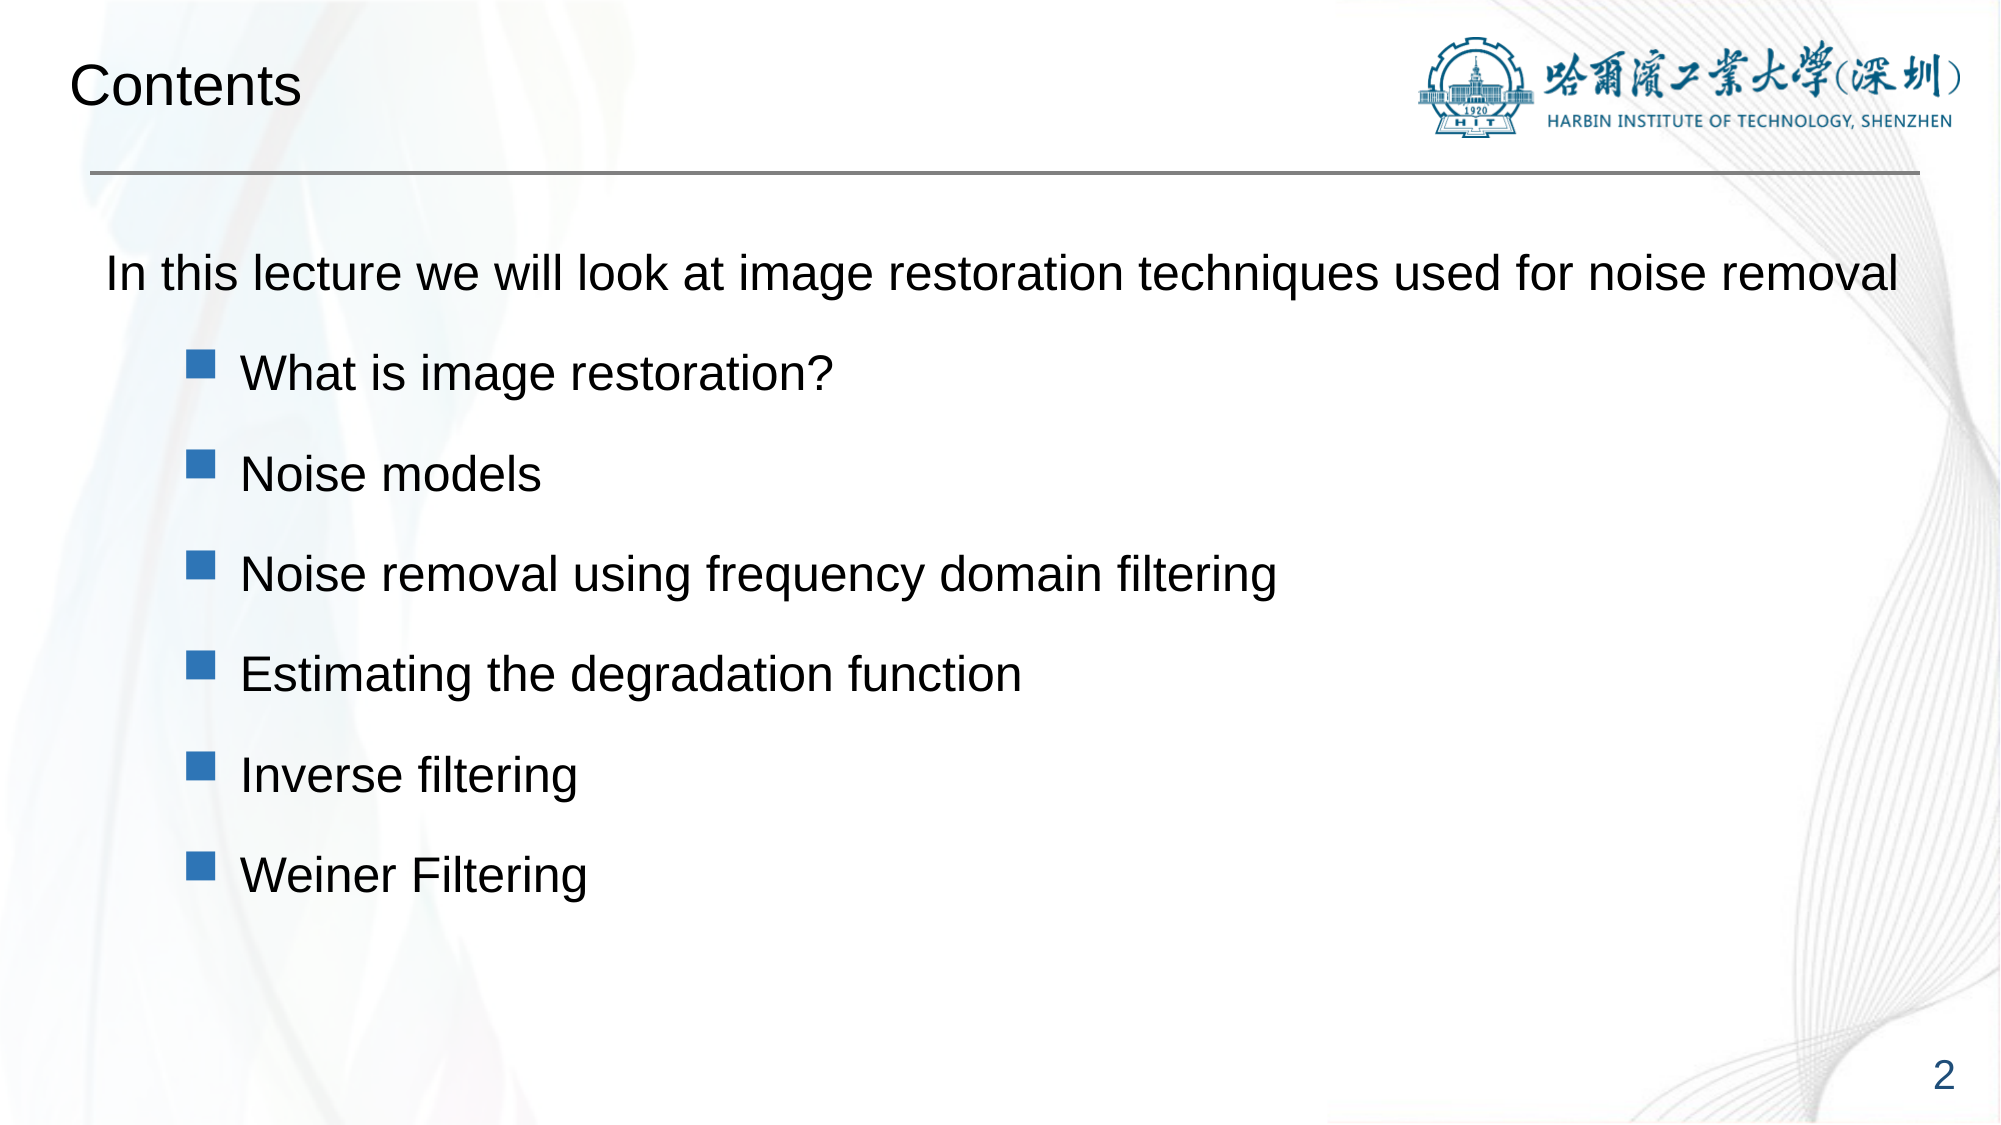

# Contents
In this lecture we will look at image restoration techniques used for noise removal
What is image restoration?
Noise models
Noise removal using frequency domain filtering
Estimating the degradation function
Inverse filtering
Weiner Filtering
2